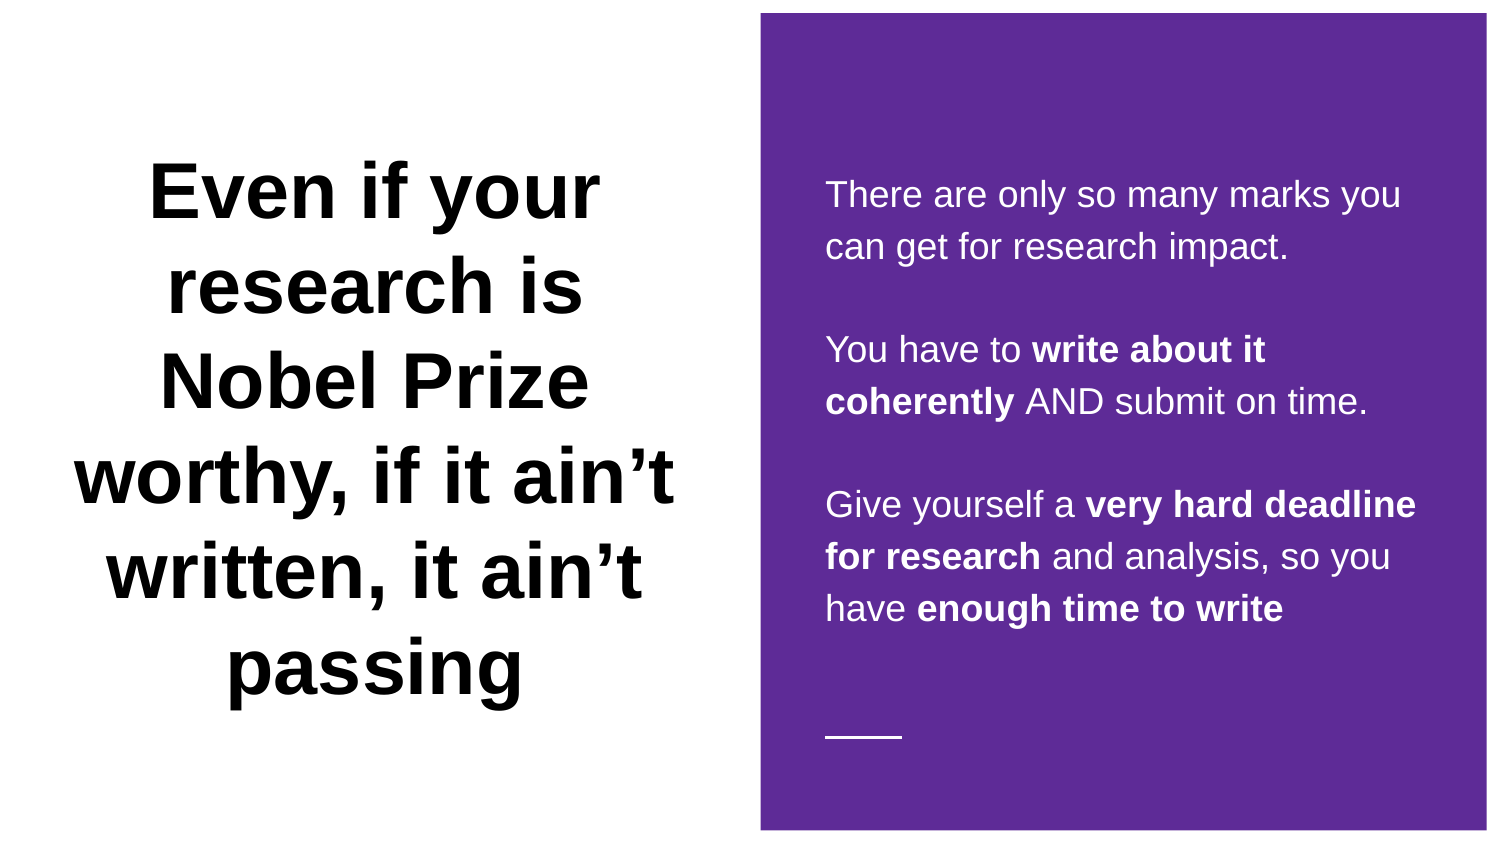

There are only so many marks you can get for research impact.

You have to write about it coherently AND submit on time.

Give yourself a very hard deadline for research and analysis, so you have enough time to write

# Even if your research is Nobel Prize worthy, if it ain’t written, it ain’t passing